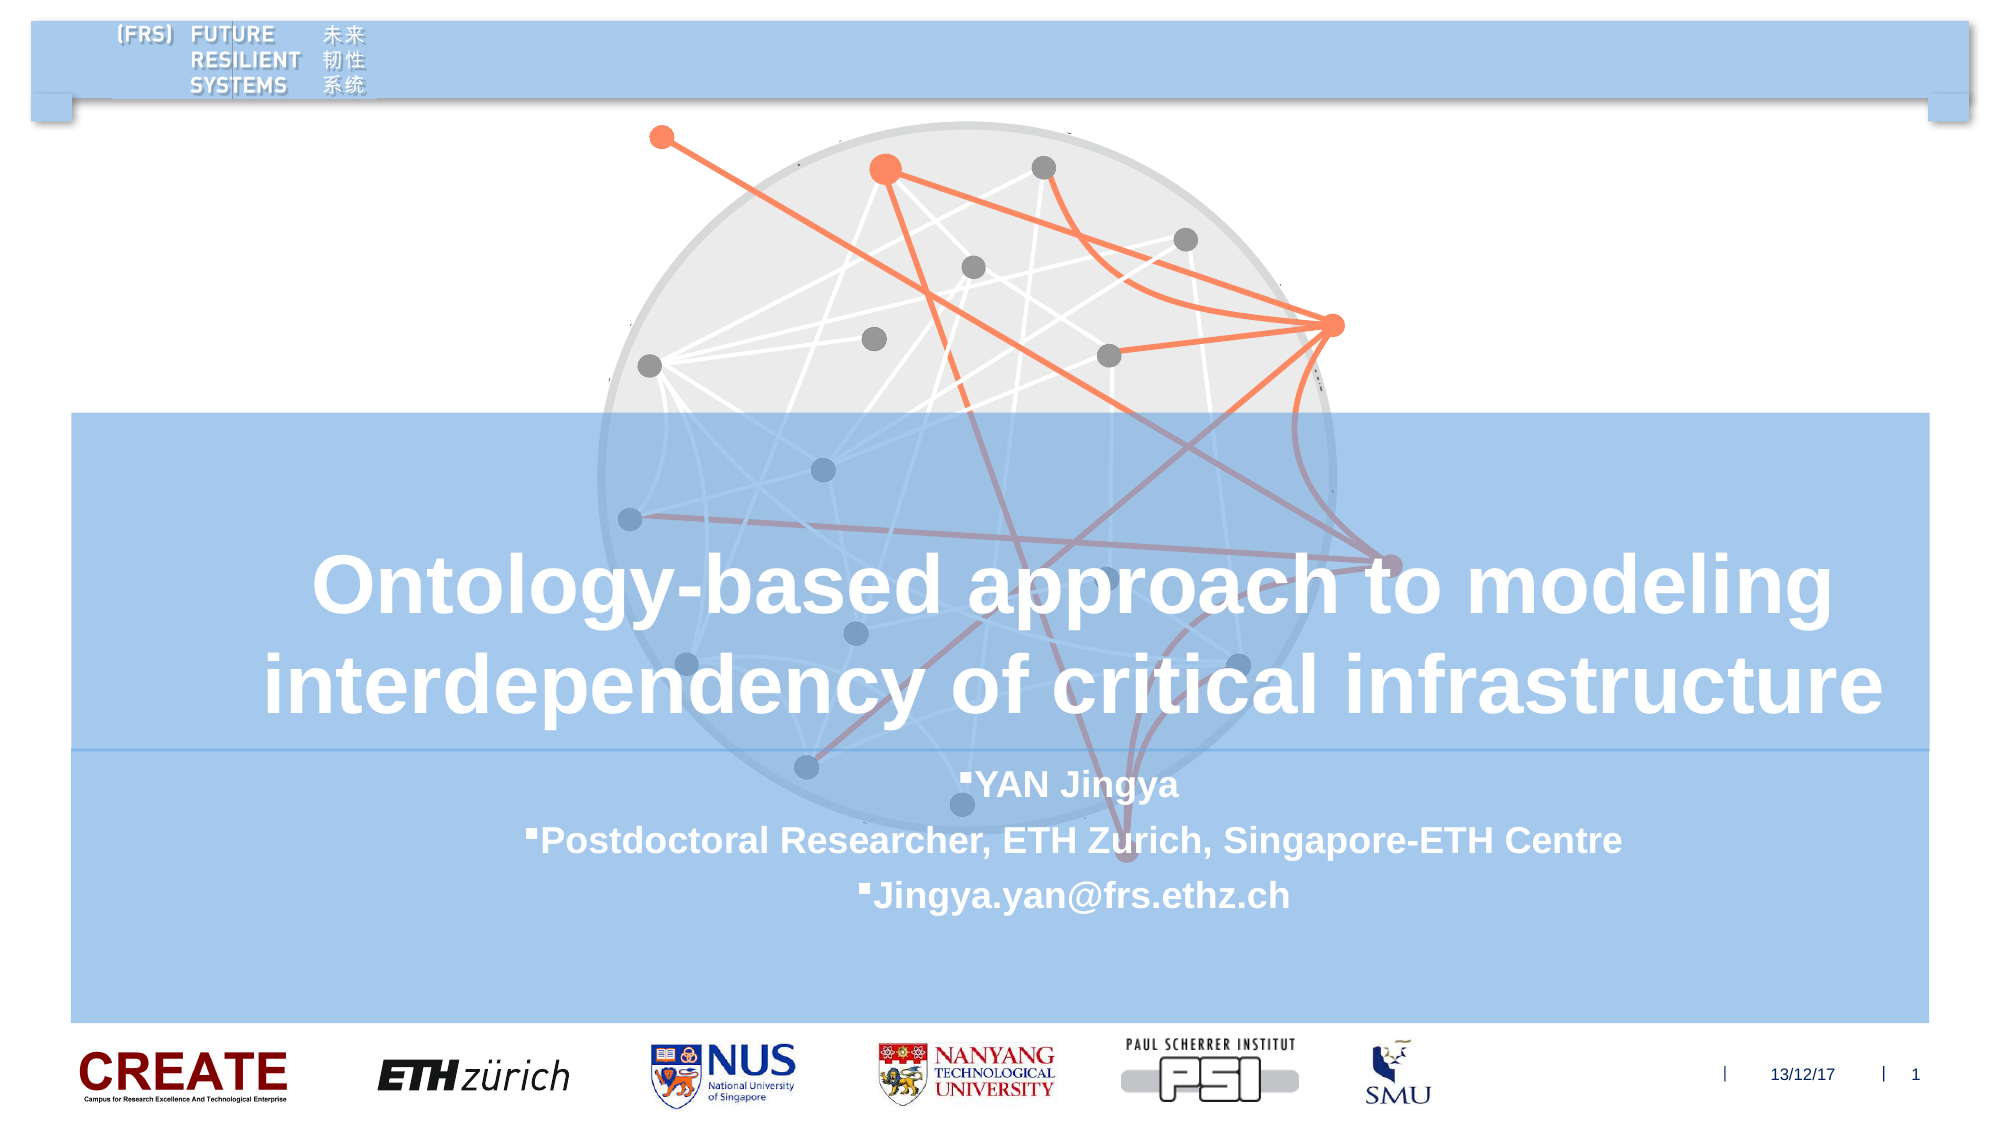

# Ontology-based approach to modeling interdependency of critical infrastructure
YAN Jingya
Postdoctoral Researcher, ETH Zurich, Singapore-ETH Centre
Jingya.yan@frs.ethz.ch

13/12/17
1